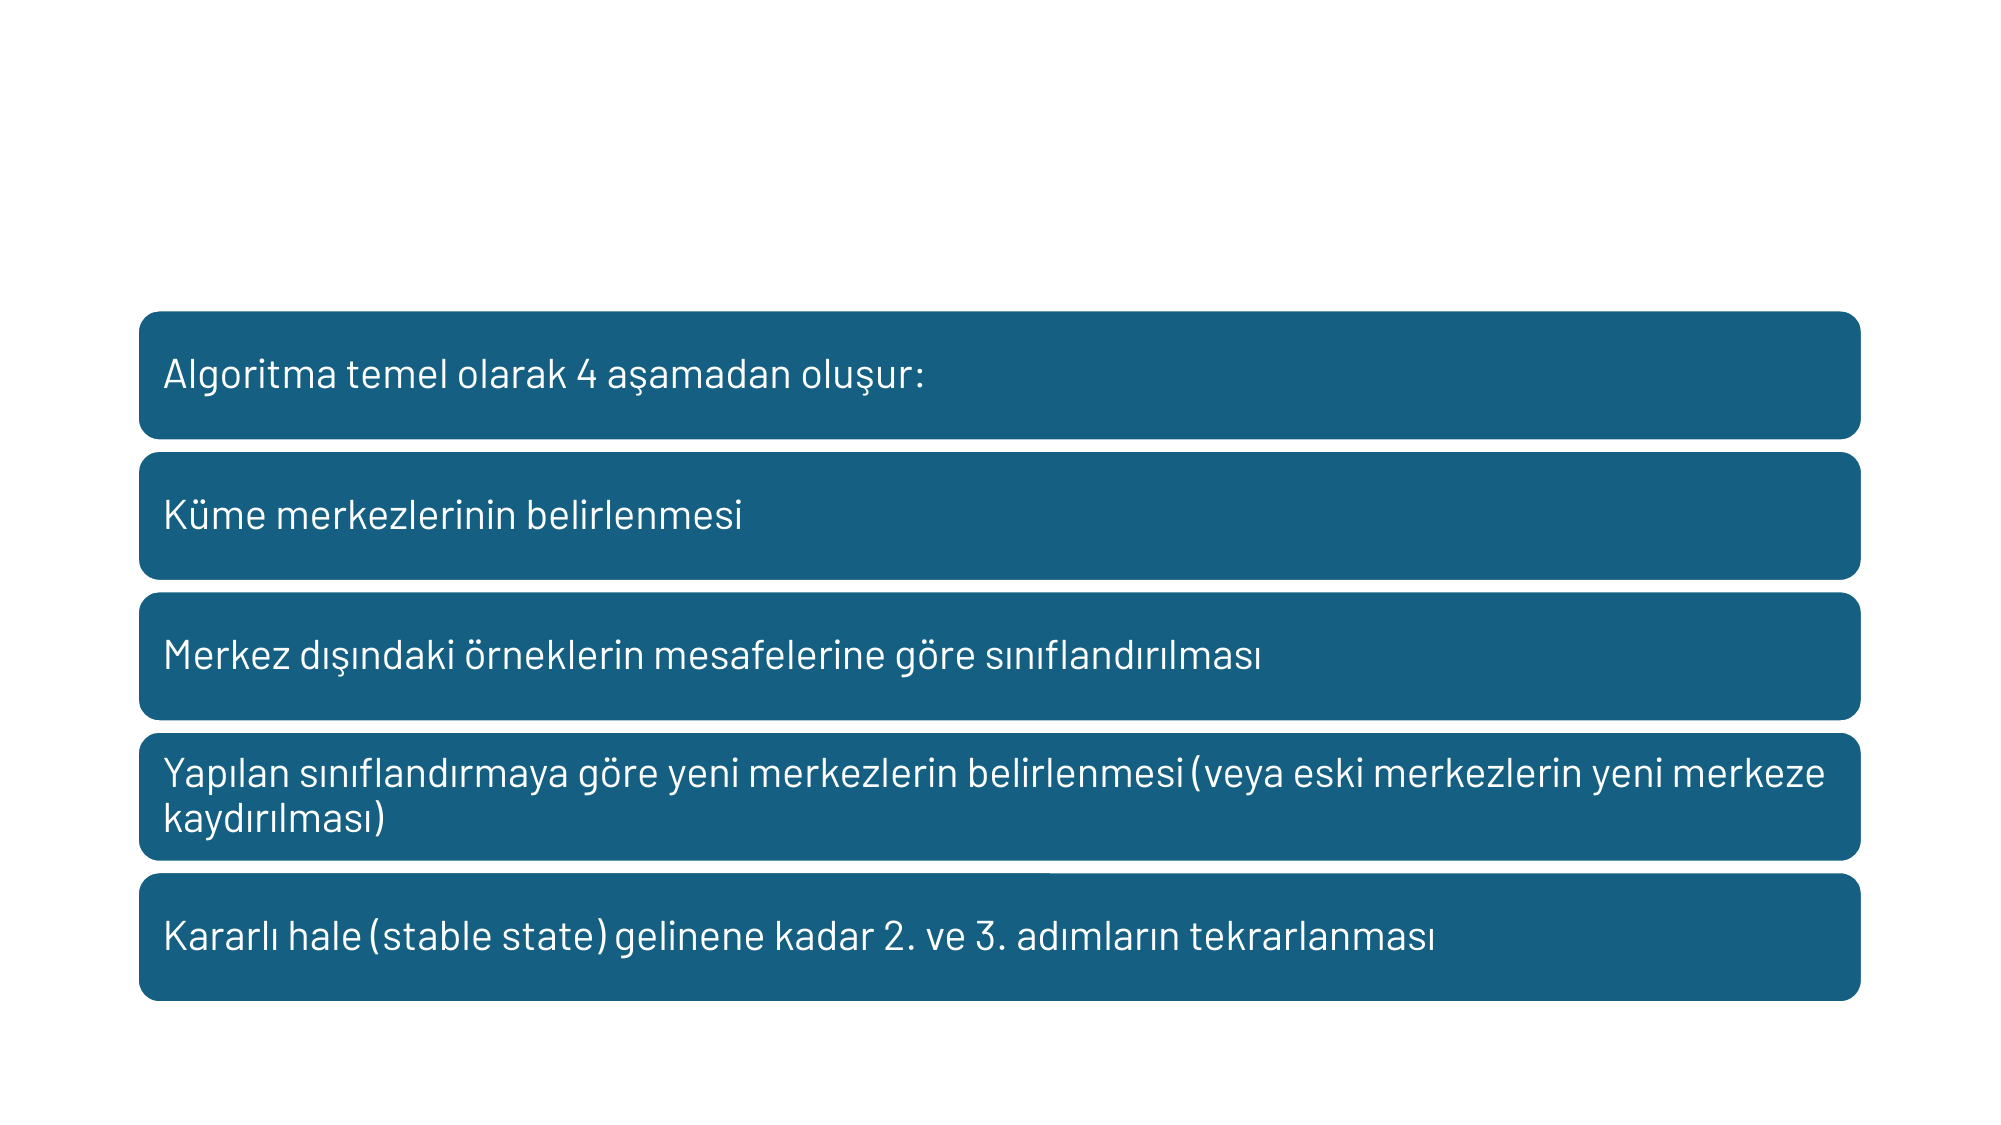

Algoritma temel olarak 4 aşamadan oluşur:
Küme merkezlerinin belirlenmesi
Merkez dışındaki örneklerin mesafelerine göre sınıflandırılması
Yapılan sınıflandırmaya göre yeni merkezlerin belirlenmesi (veya eski merkezlerin yeni merkeze kaydırılması)
Kararlı hale (stable state) gelinene kadar 2. ve 3. adımların tekrarlanması